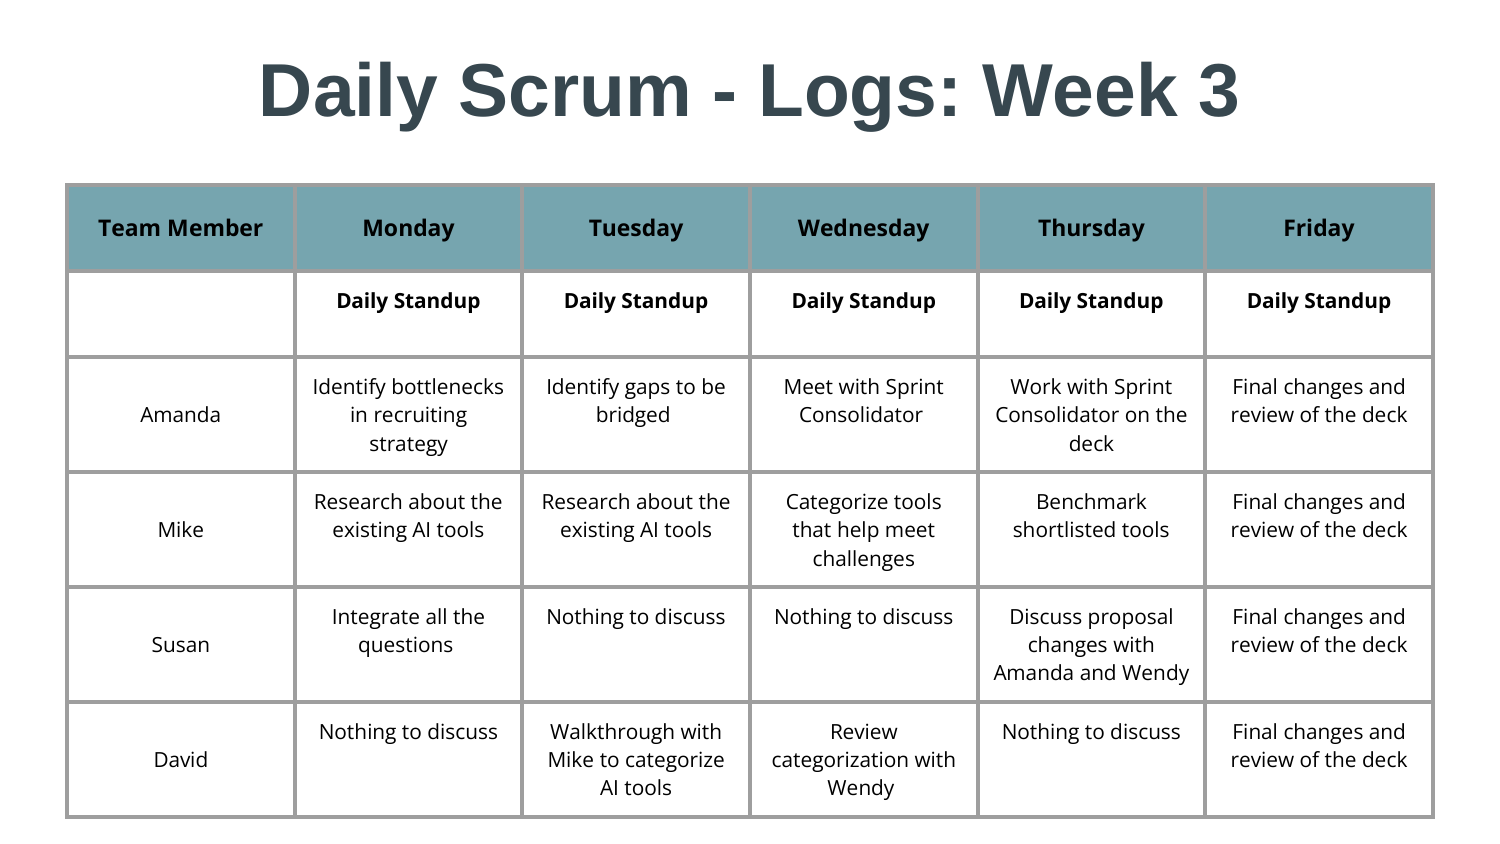

# Daily Scrum - Logs: Week 3
| Team Member | Monday | Tuesday | Wednesday | Thursday | Friday |
| --- | --- | --- | --- | --- | --- |
|  | Daily Standup | Daily Standup | Daily Standup | Daily Standup | Daily Standup |
| Amanda | Identify bottlenecks in recruiting strategy | Identify gaps to be bridged | Meet with Sprint Consolidator | Work with Sprint Consolidator on the deck | Final changes and review of the deck |
| Mike | Research about the existing AI tools | Research about the existing AI tools | Categorize tools that help meet challenges | Benchmark shortlisted tools | Final changes and review of the deck |
| Susan | Integrate all the questions | Nothing to discuss | Nothing to discuss | Discuss proposal changes with Amanda and Wendy | Final changes and review of the deck |
| David | Nothing to discuss | Walkthrough with Mike to categorize AI tools | Review categorization with Wendy | Nothing to discuss | Final changes and review of the deck |